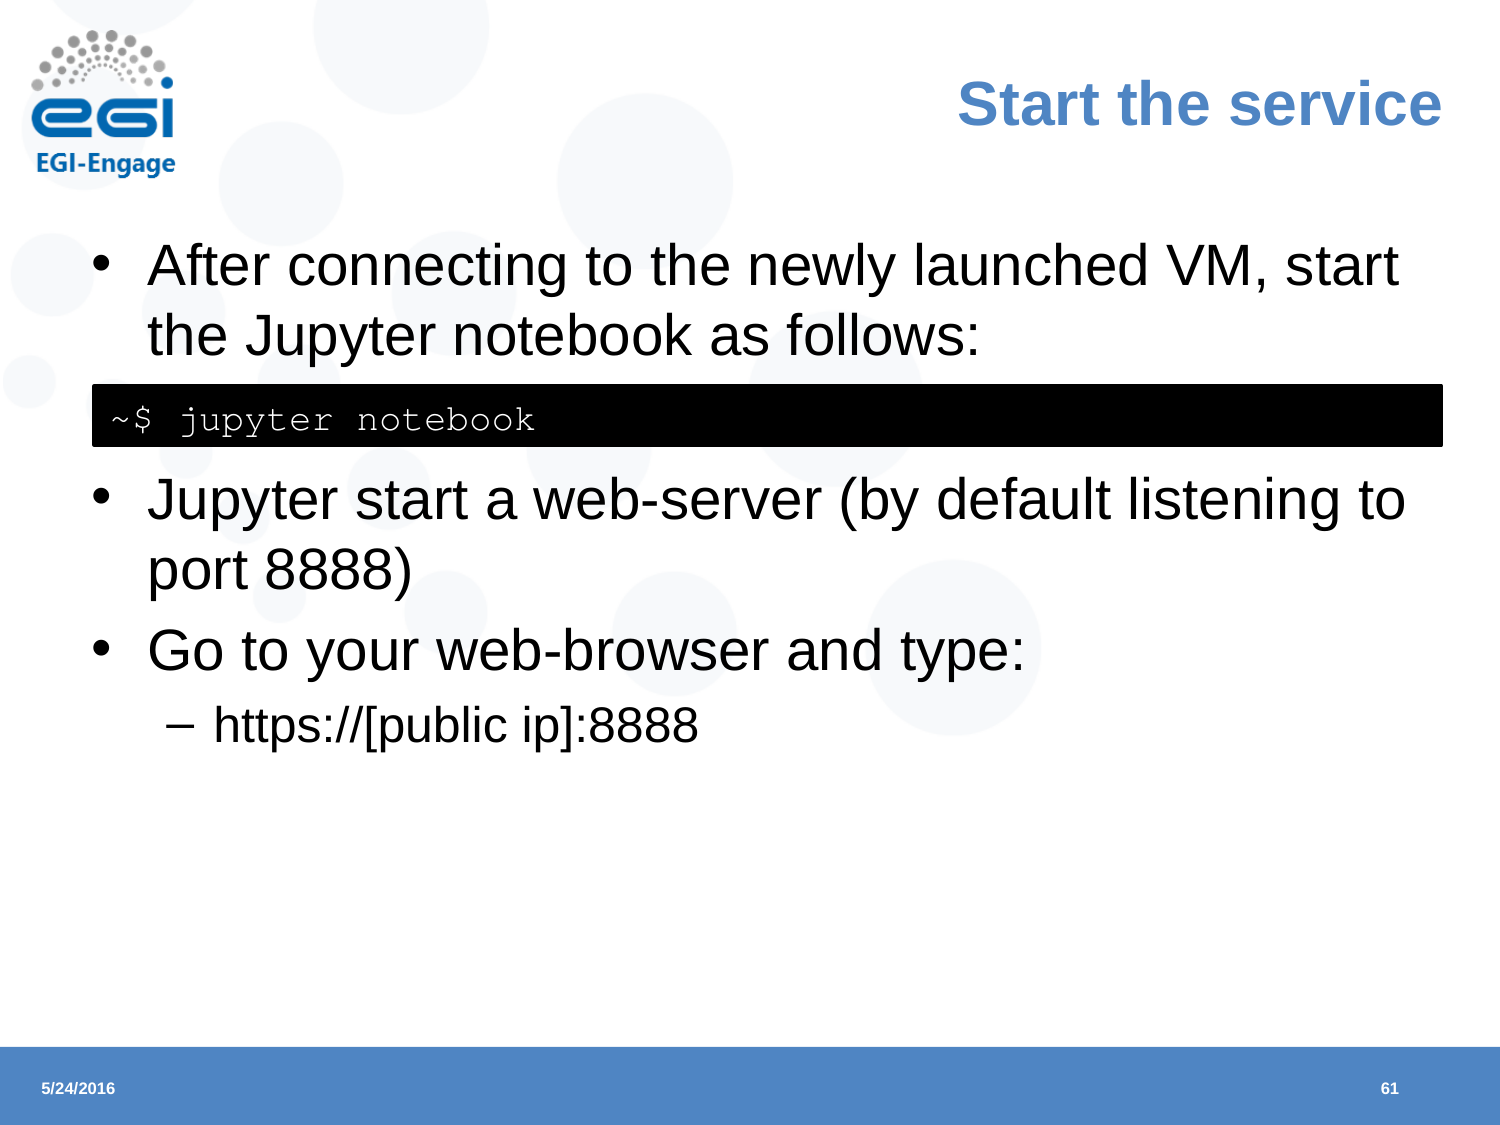

# Start the service
After connecting to the newly launched VM, start the Jupyter notebook as follows:

Jupyter start a web-server (by default listening to port 8888)
Go to your web-browser and type:
https://[public ip]:8888
~$ jupyter notebook